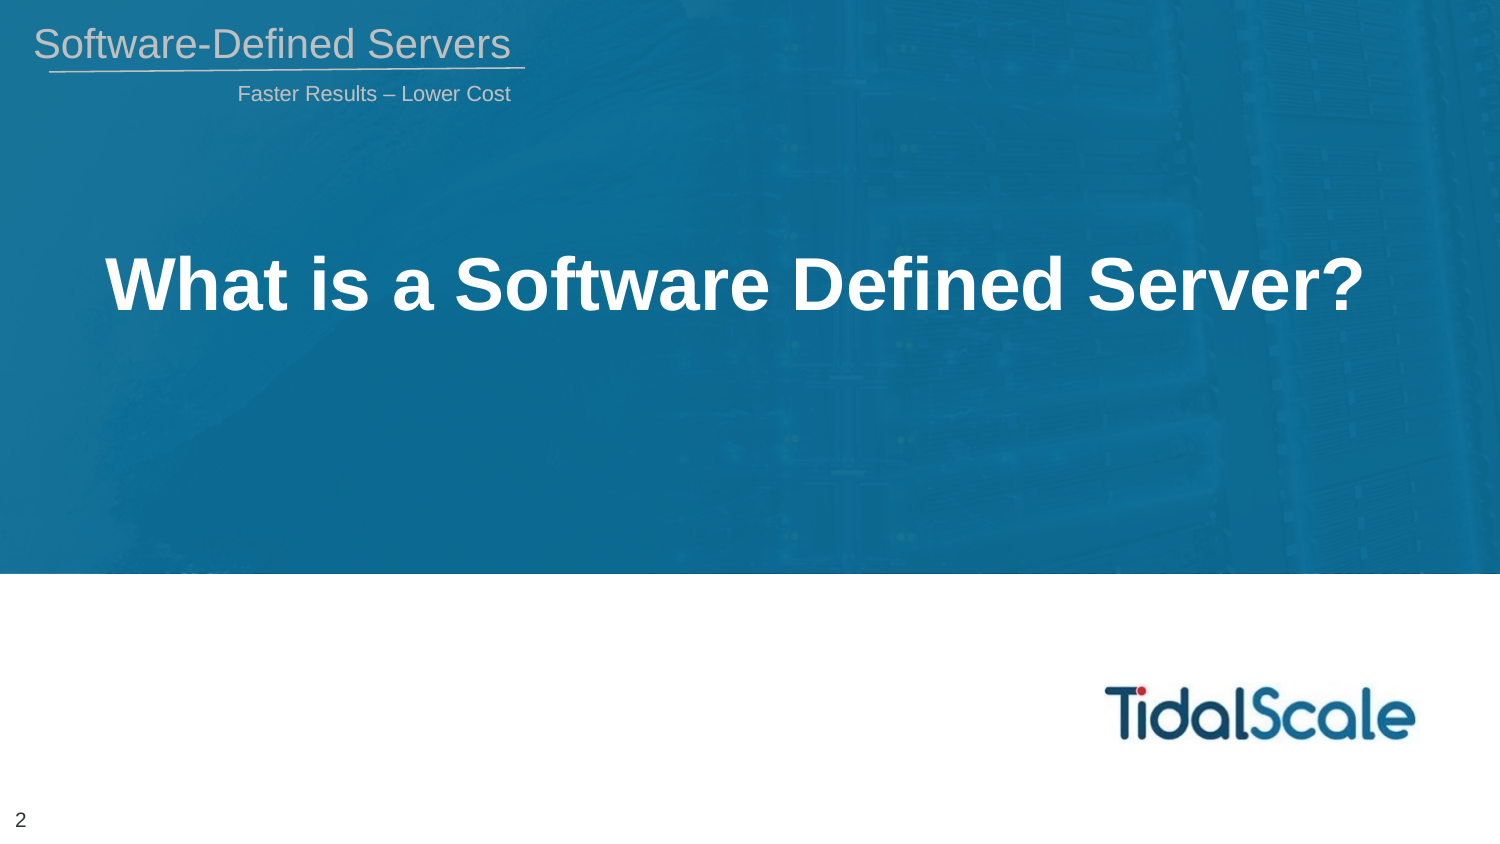

Software-Defined Servers
Faster Results – Lower Cost
What is a Software Defined Server?
2